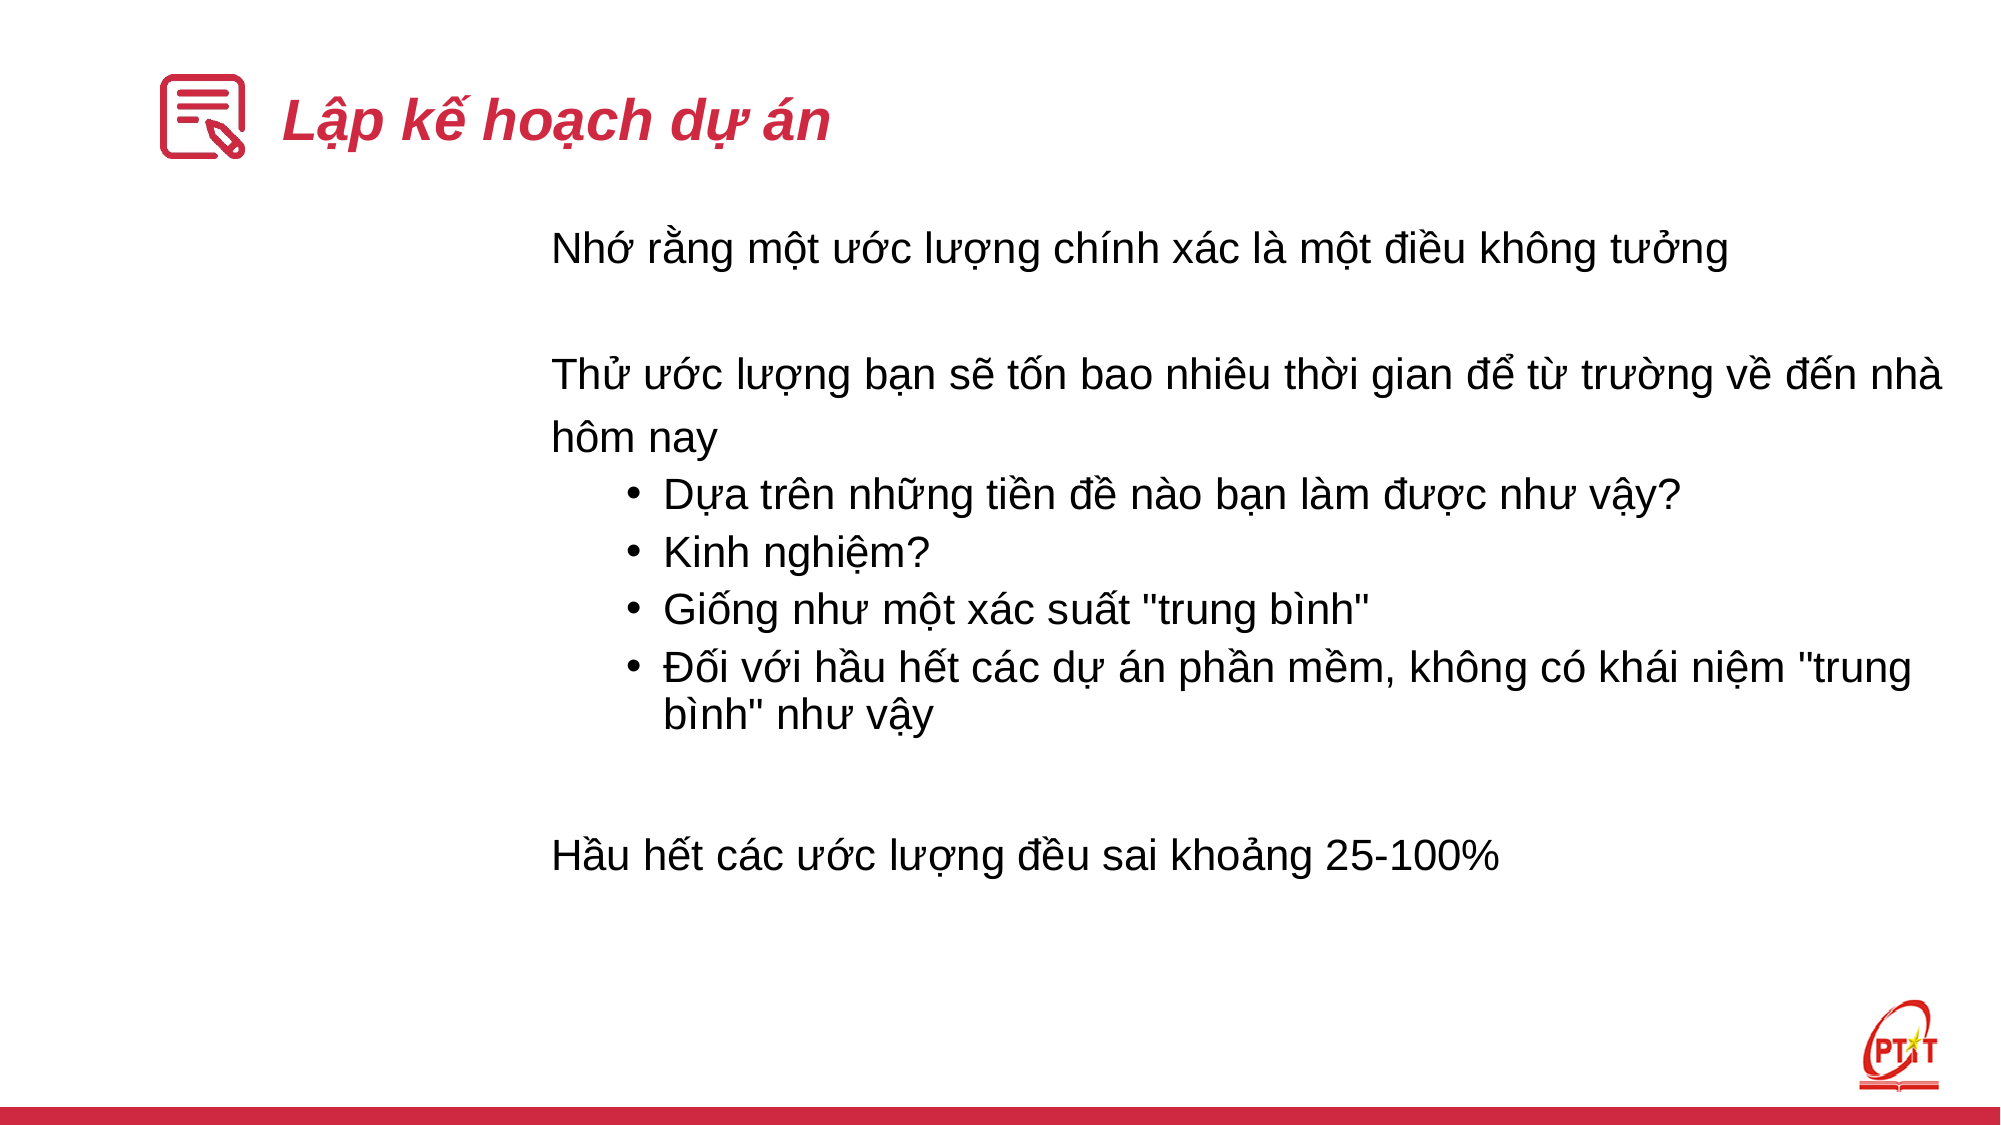

# Lập kế hoạch dự án
Nhớ rằng một ước lượng chính xác là một điều không tưởng

Thử ước lượng bạn sẽ tốn bao nhiêu thời gian để từ trường về đến nhà hôm nay
Dựa trên những tiền đề nào bạn làm được như vậy?
Kinh nghiệm?
Giống như một xác suất "trung bình"
Đối với hầu hết các dự án phần mềm, không có khái niệm "trung bình" như vậy

Hầu hết các ước lượng đều sai khoảng 25-100%